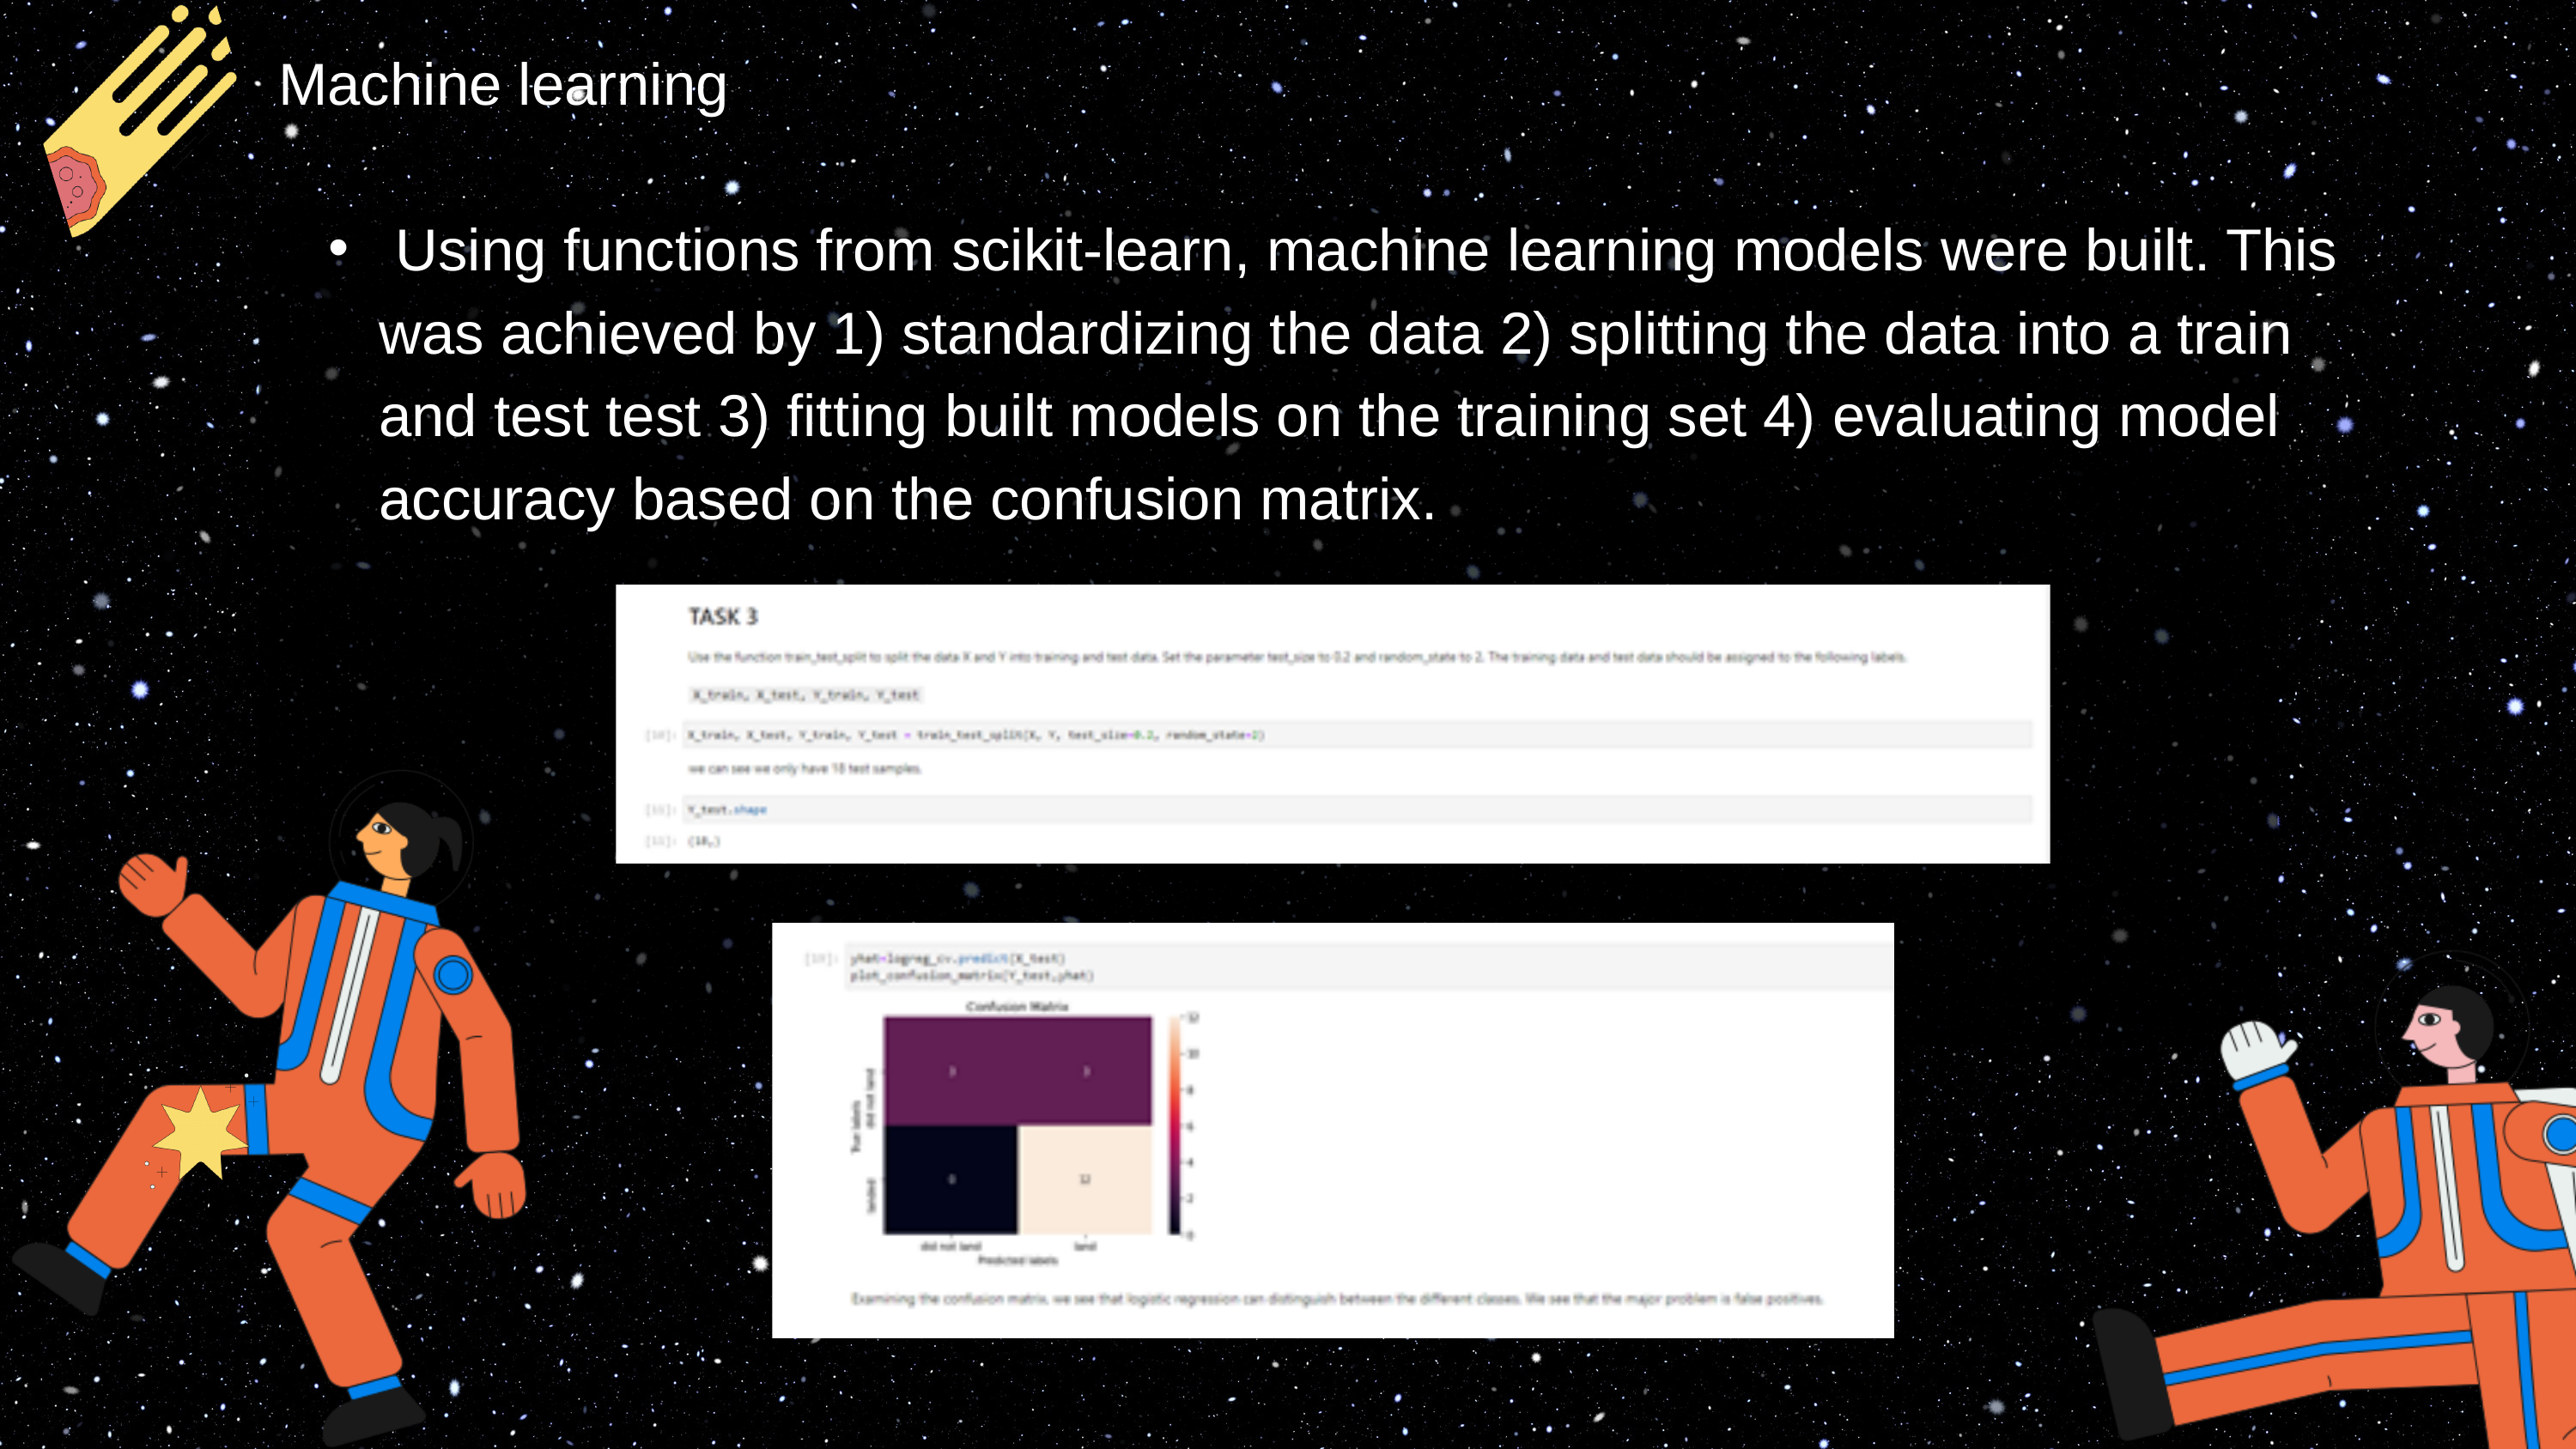

Machine learning

 Using functions from scikit-learn, machine learning models were built. This was achieved by 1) standardizing the data 2) splitting the data into a train and test test 3) fitting built models on the training set 4) evaluating model accuracy based on the confusion matrix.